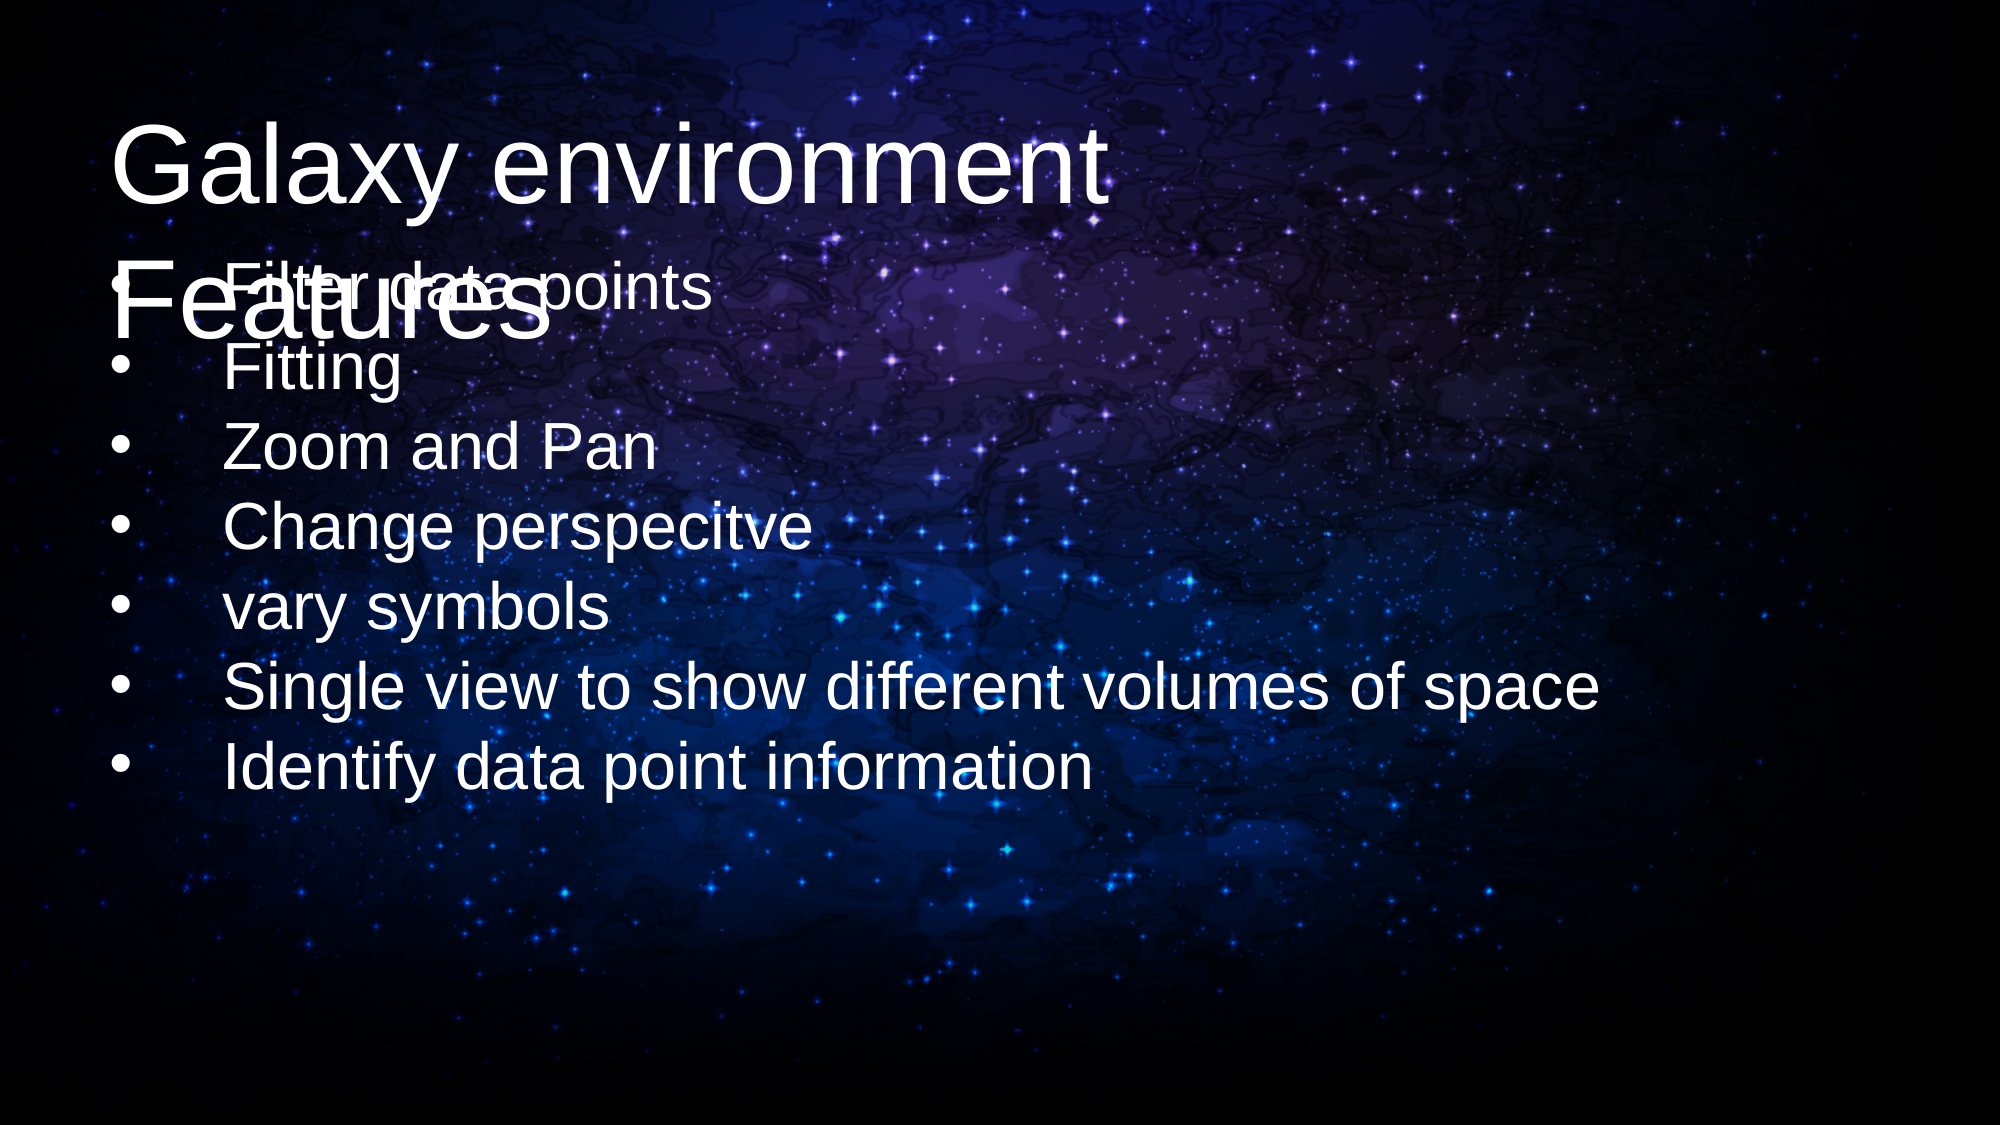

Galaxy environment Features
Filter data points
Fitting
Zoom and Pan
Change perspecitve
vary symbols
Single view to show different volumes of space
Identify data point information